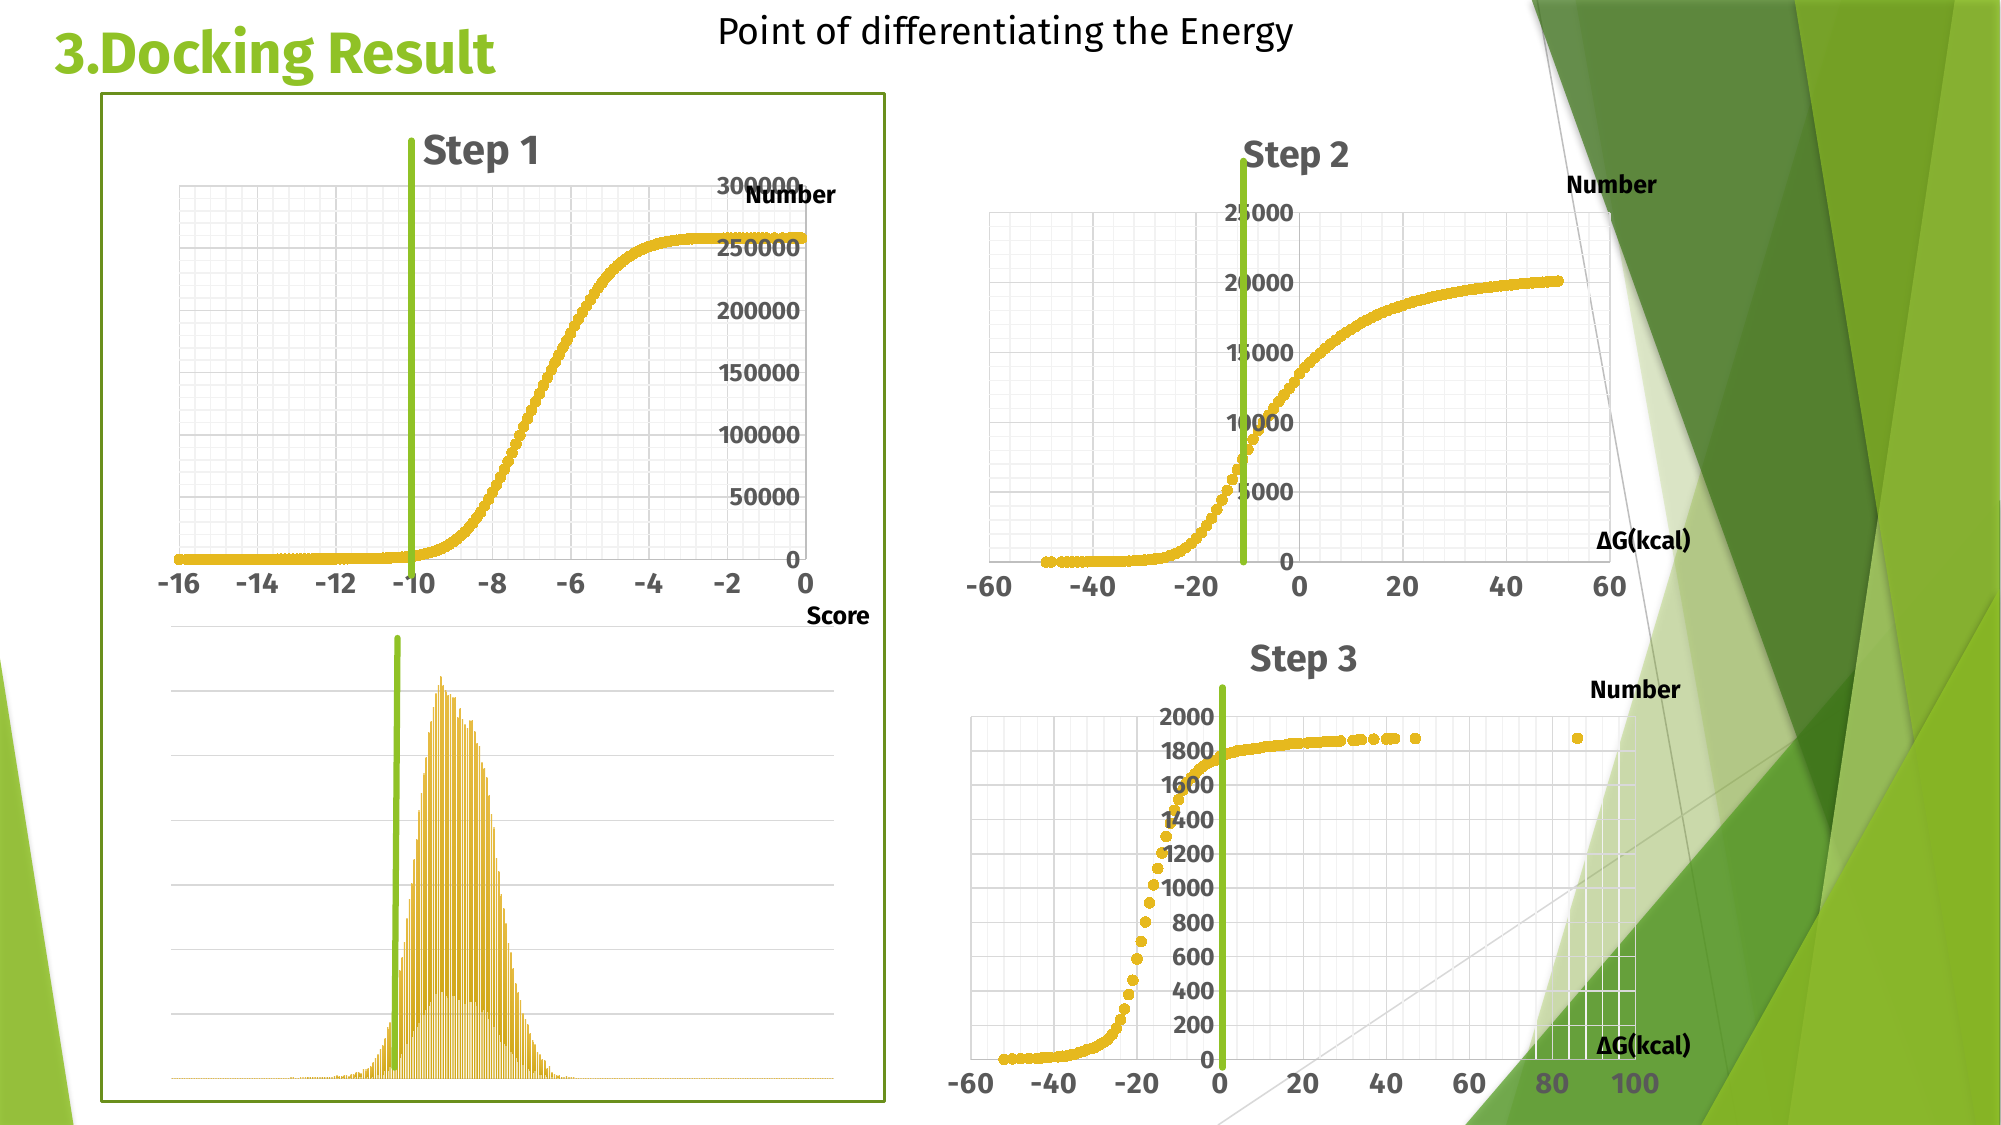

Point of differentiating the Energy
# 3.Docking Result

### Chart: Step 1

| Category |  |
|---|---|
Number
Score

### Chart: Step 2

| Category |  |
|---|---|
ΔG(kcal)
Number

### Chart: Step 3

| Category |  |
|---|---|
Number
ΔG(kcal)

### Chart

| Category |  |
|---|---|
| -24.5 | 1.0 |
| -22.5 | 2.0 |
| -21.5 | 1.0 |
| -21.4 | 1.0 |
| -21.2 | 1.0 |
| -20.7 | 1.0 |
| -20.100000000000001 | 1.0 |
| -19.399999999999999 | 3.0 |
| -19 | 1.0 |
| -18.8 | 2.0 |
| -18.2 | 1.0 |
| -18 | 1.0 |
| -17.899999999999999 | 3.0 |
| -17.600000000000001 | 2.0 |
| -17.5 | 4.0 |
| -17.2 | 2.0 |
| -17.100000000000001 | 2.0 |
| -16.899999999999999 | 1.0 |
| -16.8 | 4.0 |
| -16.7 | 2.0 |
| -16.600000000000001 | 4.0 |
| -16.5 | 1.0 |
| -16.399999999999999 | 2.0 |
| -16.3 | 4.0 |
| -16.2 | 2.0 |
| -16.100000000000001 | 1.0 |
| -16 | 2.0 |
| -15.8 | 1.0 |
| -15.6 | 3.0 |
| -15.5 | 4.0 |
| -15.4 | 4.0 |
| -15.3 | 3.0 |
| -15.2 | 4.0 |
| -15.1 | 2.0 |
| -15 | 2.0 |
| -14.9 | 5.0 |
| -14.8 | 1.0 |
| -14.7 | 4.0 |
| -14.6 | 5.0 |
| -14.5 | 2.0 |
| -14.4 | 2.0 |
| -14.3 | 4.0 |
| -14.2 | 4.0 |
| -14.1 | 7.0 |
| -14 | 4.0 |
| -13.9 | 4.0 |
| -13.8 | 3.0 |
| -13.7 | 6.0 |
| -13.6 | 8.0 |
| -13.5 | 19.0 |
| -13.4 | 10.0 |
| -13.3 | 6.0 |
| -13.2 | 8.0 |
| -13.1 | 14.0 |
| -13 | 13.0 |
| -12.9 | 13.0 |
| -12.8 | 15.0 |
| -12.7 | 18.0 |
| -12.6 | 19.0 |
| -12.5 | 11.0 |
| -12.4 | 23.0 |
| -12.3 | 15.0 |
| -12.2 | 22.0 |
| -12.1 | 16.0 |
| -12 | 22.0 |
| -11.9 | 20.0 |
| -11.8 | 19.0 |
| -11.7 | 27.0 |
| -11.6 | 41.0 |
| -11.5 | 26.0 |
| -11.4 | 27.0 |
| -11.3 | 46.0 |
| -11.2 | 45.0 |
| -11.1 | 37.0 |
| -11 | 58.0 |
| -10.9 | 68.0 |
| -10.8 | 89.0 |
| -10.7 | 88.0 |
| -10.6 | 84.0 |
| -10.5 | 140.0 |
| -10.4 | 141.0 |
| -10.3 | 163.0 |
| -10.199999999999999 | 185.0 |
| -10.1 | 252.0 |
| -10 | 316.0 |
| -9.9 | 367.0 |
| -9.8000000000000007 | 456.0 |
| -9.6999999999999993 | 519.0 |
| -9.6 | 627.0 |
| -9.5 | 789.0 |
| -9.4 | 873.0 |
| -9.3000000000000007 | 1009.0 |
| -9.1999999999999993 | 1246.0 |
| -9.1 | 1456.0 |
| -9 | 1680.0 |
| -8.9 | 1869.0 |
| -8.8000000000000007 | 2103.0 |
| -8.6999999999999993 | 2483.0 |
| -8.6 | 2771.0 |
| -8.5 | 3022.0 |
| -8.4 | 3391.0 |
| -8.3000000000000007 | 3705.0 |
| -8.1999999999999993 | 4144.0 |
| -8.1 | 4407.0 |
| -8 | 4721.0 |
| -7.9 | 4974.0 |
| -7.8 | 5361.0 |
| -7.7 | 5535.0 |
| -7.6 | 5739.0 |
| -7.5 | 5956.0 |
| -7.4 | 6083.0 |
| -7.3 | 6228.0 |
| -7.2 | 6082.0 |
| -7.1 | 6004.0 |
| -7 | 5929.0 |
| -6.9 | 5952.0 |
| -6.8 | 5893.0 |
| -6.7 | 5908.0 |
| -6.6 | 5583.0 |
| -6.5 | 5729.0 |
| -6.4 | 5557.0 |
| -6.3 | 5486.0 |
| -6.2 | 5424.0 |
| -6.1 | 5552.0 |
| -6 | 5545.0 |
| -5.9 | 5381.0 |
| -5.8 | 5196.0 |
| -5.7 | 5141.0 |
| -5.6 | 4896.0 |
| -5.5 | 4802.0 |
| -5.4 | 4662.0 |
| -5.3 | 4384.0 |
| -5.2 | 4096.0 |
| -5.0999999999999996 | 3882.0 |
| -5 | 3400.0 |
| -4.9000000000000004 | 3212.0 |
| -4.8 | 2842.0 |
| -4.7 | 2636.0 |
| -4.5999999999999996 | 2408.0 |
| -4.5 | 2098.0 |
| -4.4000000000000004 | 1952.0 |
| -4.3 | 1699.0 |
| -4.2 | 1466.0 |
| -4.0999999999999996 | 1339.0 |
| -4 | 1211.0 |
| -3.9 | 1014.0 |
| -3.8 | 916.0 |
| -3.7 | 837.0 |
| -3.6 | 704.0 |
| -3.5 | 592.0 |
| -3.4 | 534.0 |
| -3.3 | 408.0 |
| -3.2 | 376.0 |
| -3.1 | 292.0 |
| -3 | 279.0 |
| -2.9 | 161.0 |
| -2.8 | 185.0 |
| -2.7 | 92.0 |
| -2.6 | 66.0 |
| -2.5 | 48.0 |
| -2.4 | 43.0 |
| -2.2999999999999998 | 23.0 |
| -2.2000000000000002 | 15.0 |
| -2.1 | 33.0 |
| -2 | 23.0 |
| -1.9 | 9.0 |
| -1.8 | 13.0 |
| -1.7 | 5.0 |
| -1.6 | 7.0 |
| -1.5 | 5.0 |
| -1.4 | 2.0 |
| -1.3 | 2.0 |
| -1.2 | 5.0 |
| -1.1000000000000001 | 4.0 |
| -1 | 2.0 |
| -0.8 | 2.0 |
| -0.6 | 1.0 |
| -0.4 | 1.0 |
| -0.3 | 3.0 |
| -0.2 | 2.0 |
| -0.1 | 1.0 |
| 0.1 | 1.0 |
| 0.2 | 1.0 |
| 0.5 | 1.0 |
| 0.8 | 2.0 |
| 0.9 | 1.0 |
| 1 | 1.0 |
| 1.2 | 2.0 |
| 1.4 | 1.0 |
| 1.5 | 2.0 |
| 1.7 | 1.0 |
| 1.8 | 1.0 |
| 1.9 | 1.0 |
| 2.2999999999999998 | 1.0 |
| 2.5 | 1.0 |
| 3.1 | 1.0 |
| 3.8 | 1.0 |
| 3.9 | 1.0 |
| 4.3 | 1.0 |
| 4.4000000000000004 | 2.0 |
| 4.7 | 2.0 |
| 4.9000000000000004 | 1.0 |
| 5.0999999999999996 | 1.0 |
| 5.6 | 1.0 |
| 6.2 | 1.0 |
| 6.5 | 1.0 |
| 6.7 | 1.0 |
| 6.9 | 1.0 |
| 7 | 1.0 |
| 7.1 | 1.0 |
| 8.3000000000000007 | 1.0 |
| 8.6999999999999993 | 1.0 |
| 9.1 | 1.0 |
| 9.3000000000000007 | 2.0 |
| 9.6999999999999993 | 1.0 |
| 10.5 | 1.0 |
| 11 | 1.0 |
| 11.1 | 1.0 |
| 11.7 | 1.0 |
| 12 | 1.0 |
| 12.8 | 1.0 |
| 13.4 | 1.0 |
| 13.5 | 2.0 |
| 14.7 | 1.0 |
| 14.8 | 1.0 |
| 14.9 | 1.0 |
| 15.5 | 1.0 |
| 19.899999999999999 | 2.0 |
| 20.9 | 1.0 |
| 21.6 | 1.0 |
| 21.7 | 1.0 |
| 22.6 | 1.0 |
| 23.9 | 1.0 |
| 24.2 | 1.0 |
| 25 | 1.0 |
| 25.5 | 2.0 |
| 26 | 1.0 |
| 26.4 | 1.0 |
| 27.2 | 1.0 |
| 27.3 | 1.0 |
| 27.8 | 1.0 |
| 28 | 1.0 |
| 28.3 | 1.0 |
| 29.4 | 1.0 |
| 29.7 | 2.0 |
| 30.6 | 1.0 |
| 31.7 | 1.0 |
| 31.8 | 1.0 |
| 32.299999999999997 | 1.0 |
| 35 | 1.0 |
| 35.4 | 1.0 |
| 35.700000000000003 | 1.0 |
| 37.799999999999997 | 1.0 |
| 38.200000000000003 | 1.0 |
| 38.4 | 1.0 |
| 40 | 2.0 |
| 40.4 | 1.0 |
| 40.799999999999997 | 1.0 |
| 40.9 | 1.0 |
| 41.2 | 1.0 |
| 42.2 | 2.0 |
| 43.3 | 1.0 |
| 47 | 1.0 |
| 50.2 | 1.0 |
| 50.3 | 1.0 |
| 53.8 | 1.0 |
| 54.7 | 1.0 |
| 69.2 | 1.0 |
| 82.8 | 1.0 |
| 89.5 | 1.0 |
| 118.7 | 1.0 |
| 143.9 | 1.0 |
| 221.3 | 1.0 |
| 322.10000000000002 | 1.0 |